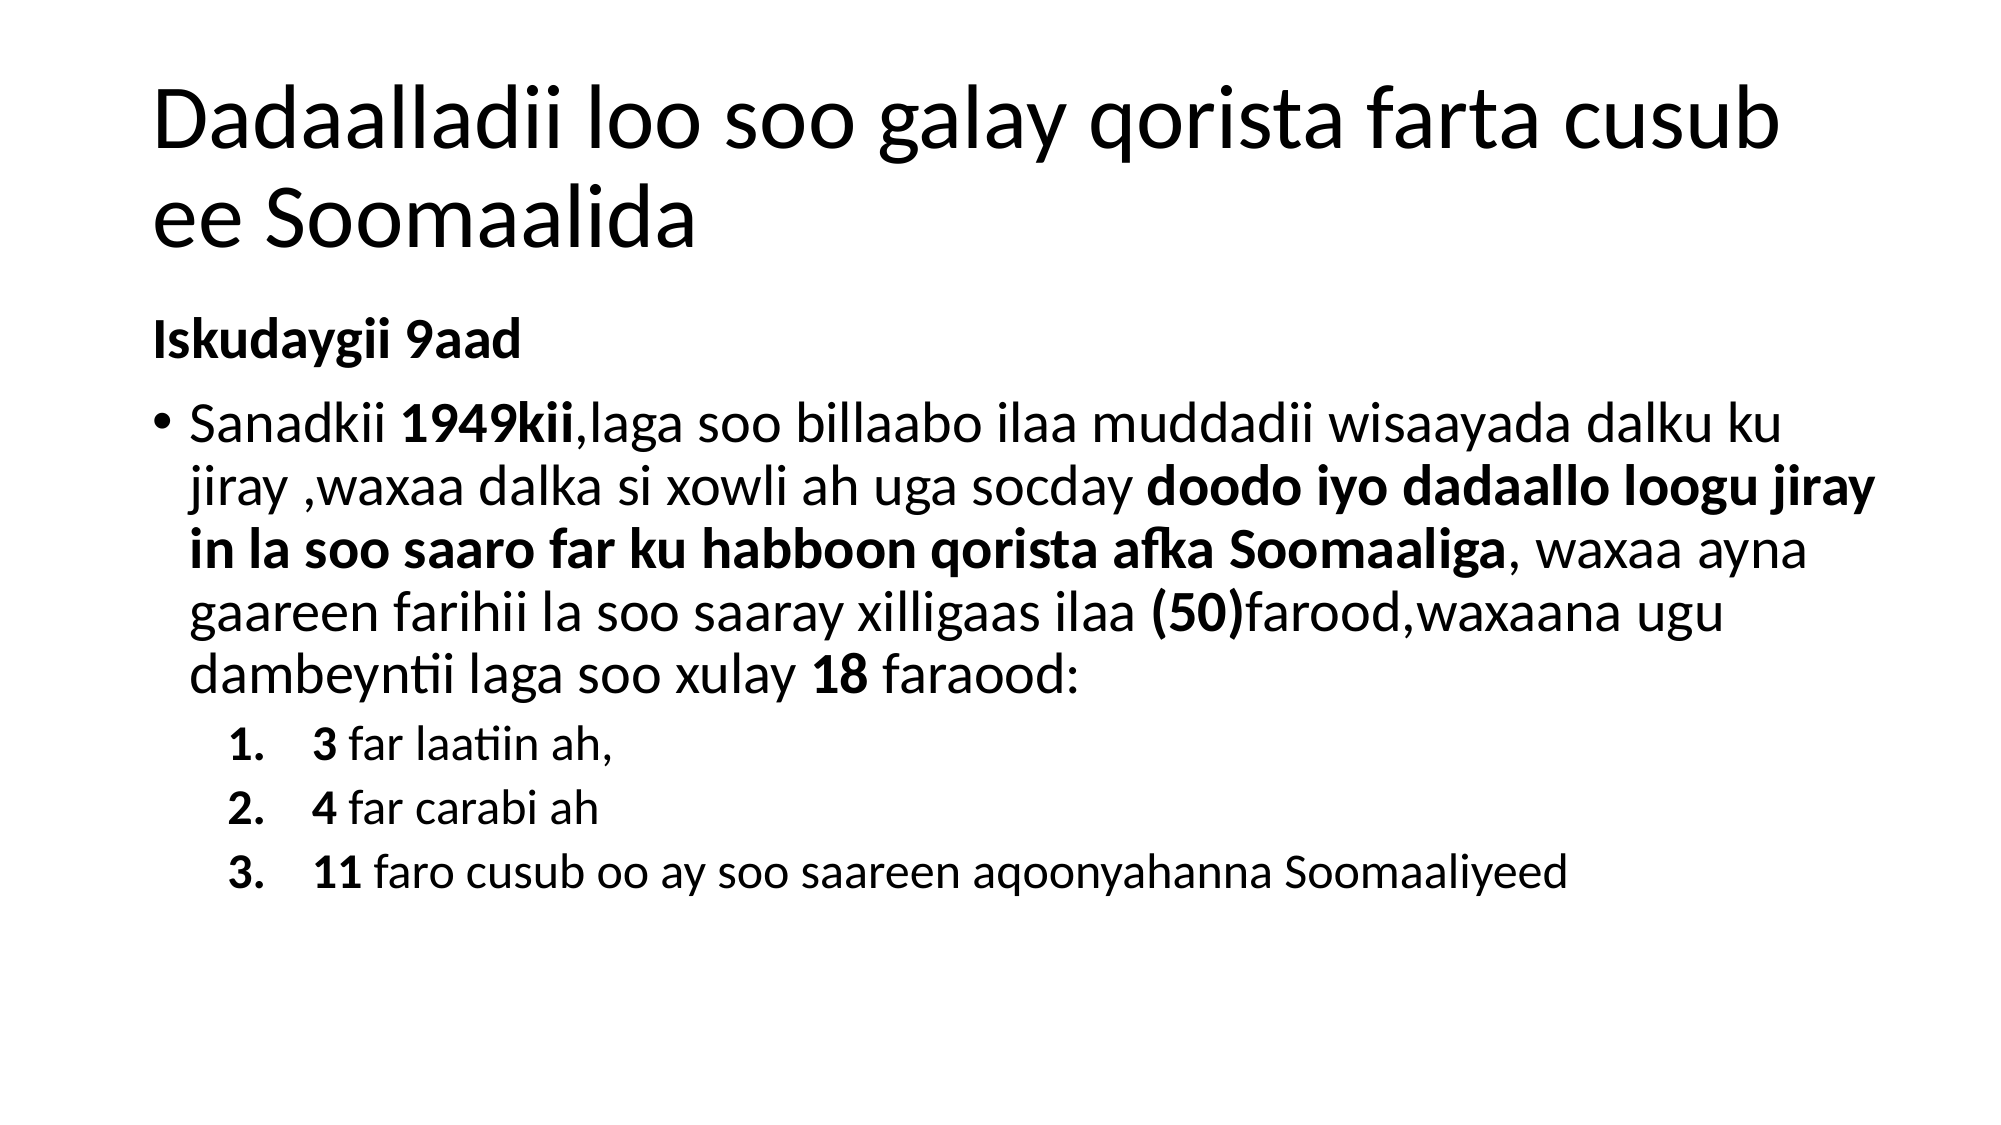

# Dadaalladii loo soo galay qorista farta cusub ee Soomaalida
Iskudaygii 9aad
Sanadkii 1949kii,laga soo billaabo ilaa muddadii wisaayada dalku ku jiray ,waxaa dalka si xowli ah uga socday doodo iyo dadaallo loogu jiray in la soo saaro far ku habboon qorista afka Soomaaliga, waxaa ayna gaareen farihii la soo saaray xilligaas ilaa (50)farood,waxaana ugu dambeyntii laga soo xulay 18 faraood:
3 far laatiin ah,
4 far carabi ah
11 faro cusub oo ay soo saareen aqoonyahanna Soomaaliyeed